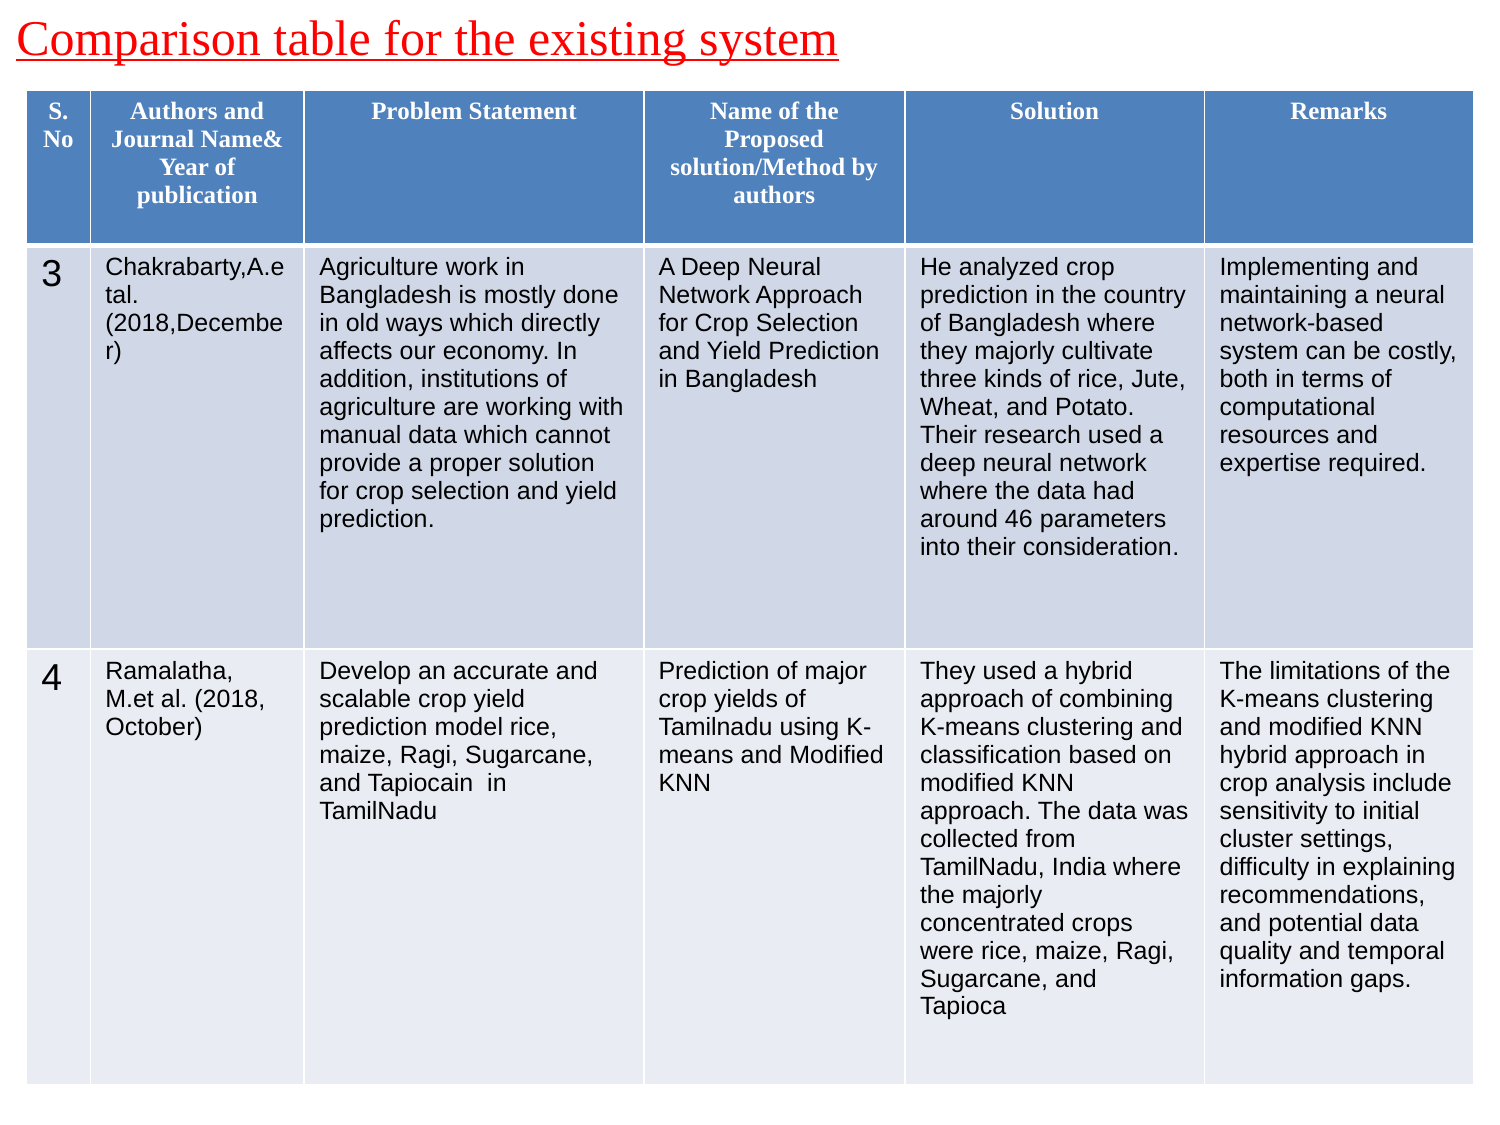

Comparison table for the existing system
| S.No | Authors and Journal Name& Year of publication | Problem Statement | Name of the Proposed solution/Method by authors | Solution | Remarks |
| --- | --- | --- | --- | --- | --- |
| 3 | Chakrabarty,A.etal.(2018,December) | Agriculture work in Bangladesh is mostly done in old ways which directly affects our economy. In addition, institutions of agriculture are working with manual data which cannot provide a proper solution for crop selection and yield prediction. | A Deep Neural Network Approach for Crop Selection and Yield Prediction in Bangladesh | He analyzed crop prediction in the country of Bangladesh where they majorly cultivate three kinds of rice, Jute, Wheat, and Potato. Their research used a deep neural network where the data had around 46 parameters into their consideration. | Implementing and maintaining a neural network-based system can be costly, both in terms of computational resources and expertise required. |
| 4 | Ramalatha, M.et al. (2018, October) | Develop an accurate and scalable crop yield prediction model rice, maize, Ragi, Sugarcane, and Tapiocain in TamilNadu | Prediction of major crop yields of Tamilnadu using K-means and Modified KNN | They used a hybrid approach of combining K-means clustering and classification based on modified KNN approach. The data was collected from TamilNadu, India where the majorly concentrated crops were rice, maize, Ragi, Sugarcane, and Tapioca | The limitations of the K-means clustering and modified KNN hybrid approach in crop analysis include sensitivity to initial cluster settings, difficulty in explaining recommendations, and potential data quality and temporal information gaps. |